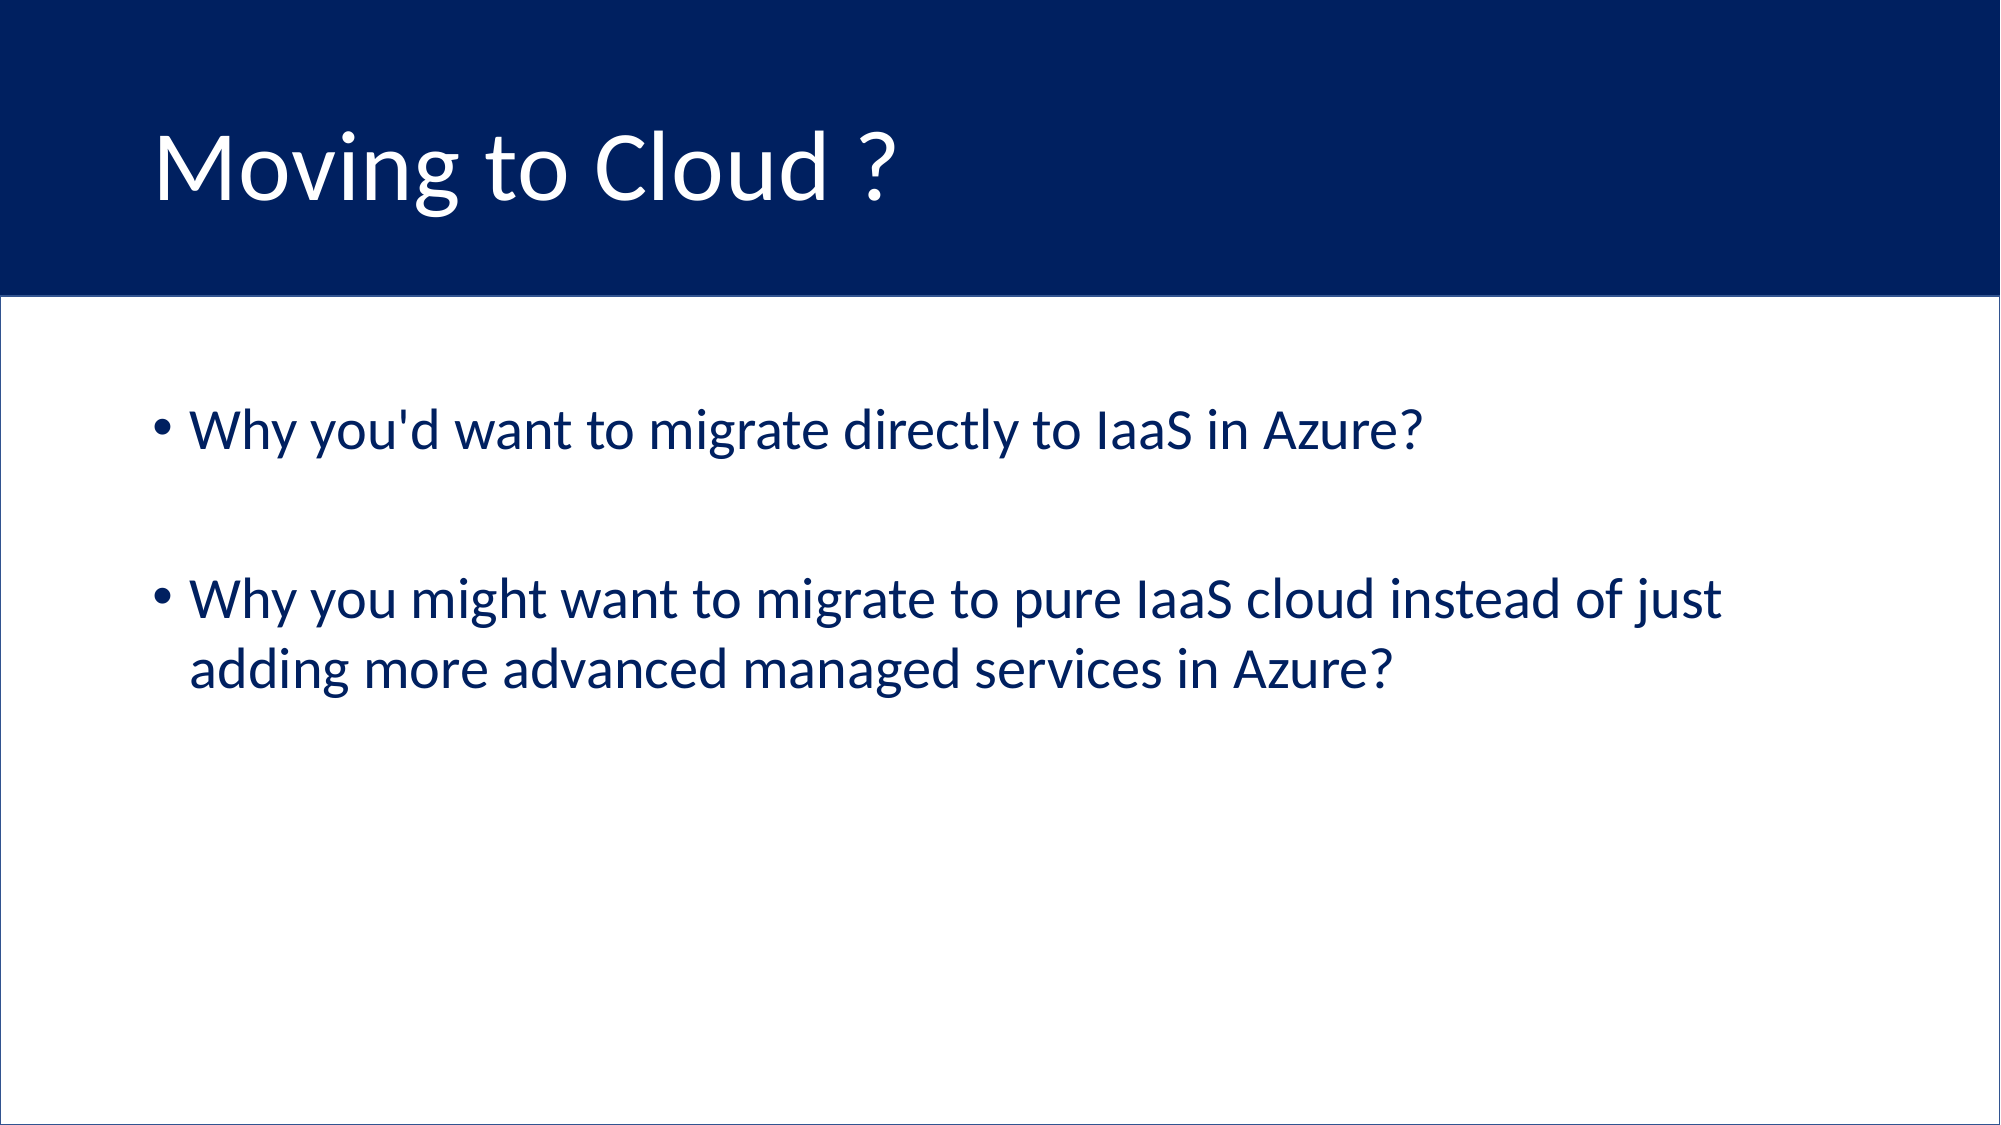

# Moving to Cloud ?

Why you'd want to migrate directly to IaaS in Azure?

Why you might want to migrate to pure IaaS cloud instead of just adding more advanced managed services in Azure?